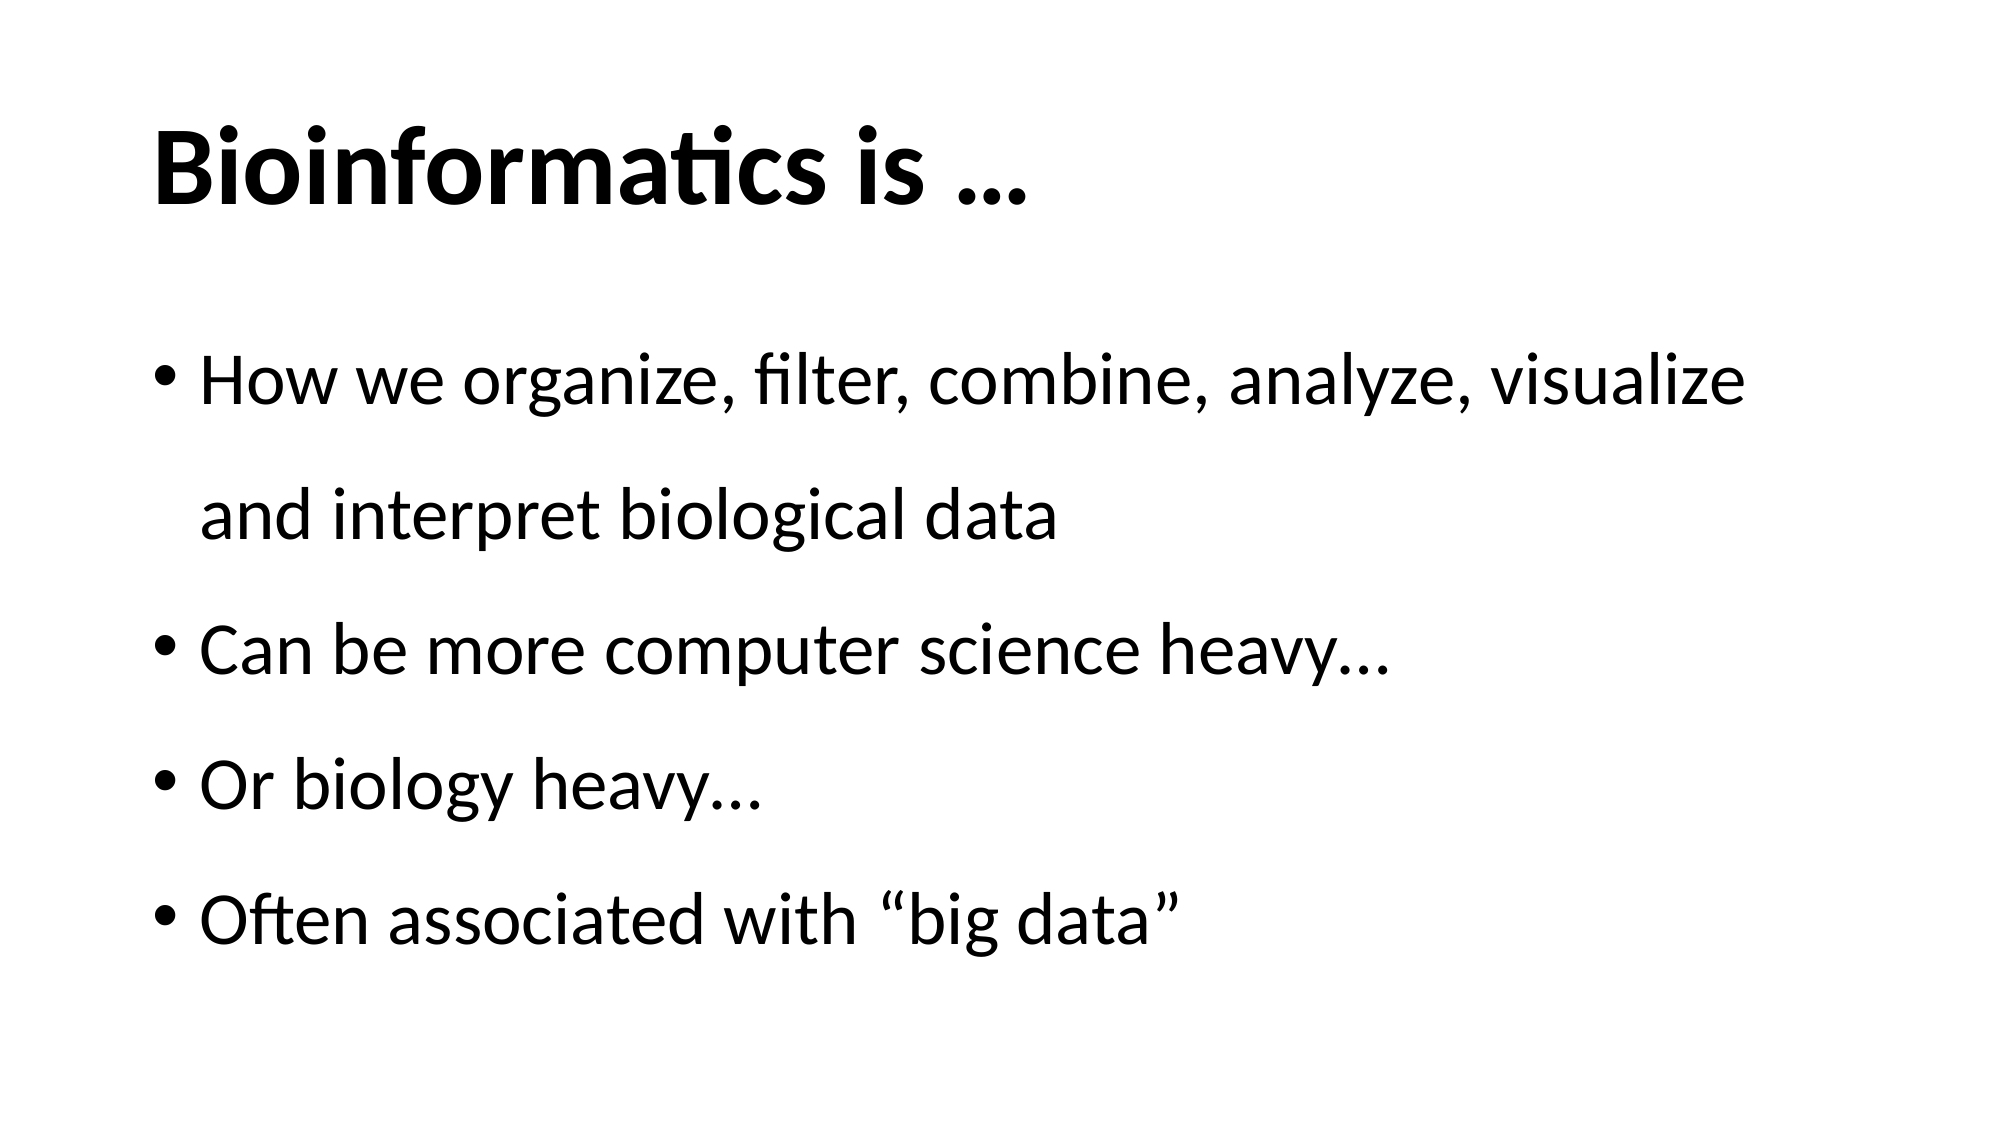

# Bioinformatics is …
How we organize, filter, combine, analyze, visualize and interpret biological data
Can be more computer science heavy…
Or biology heavy…
Often associated with “big data”